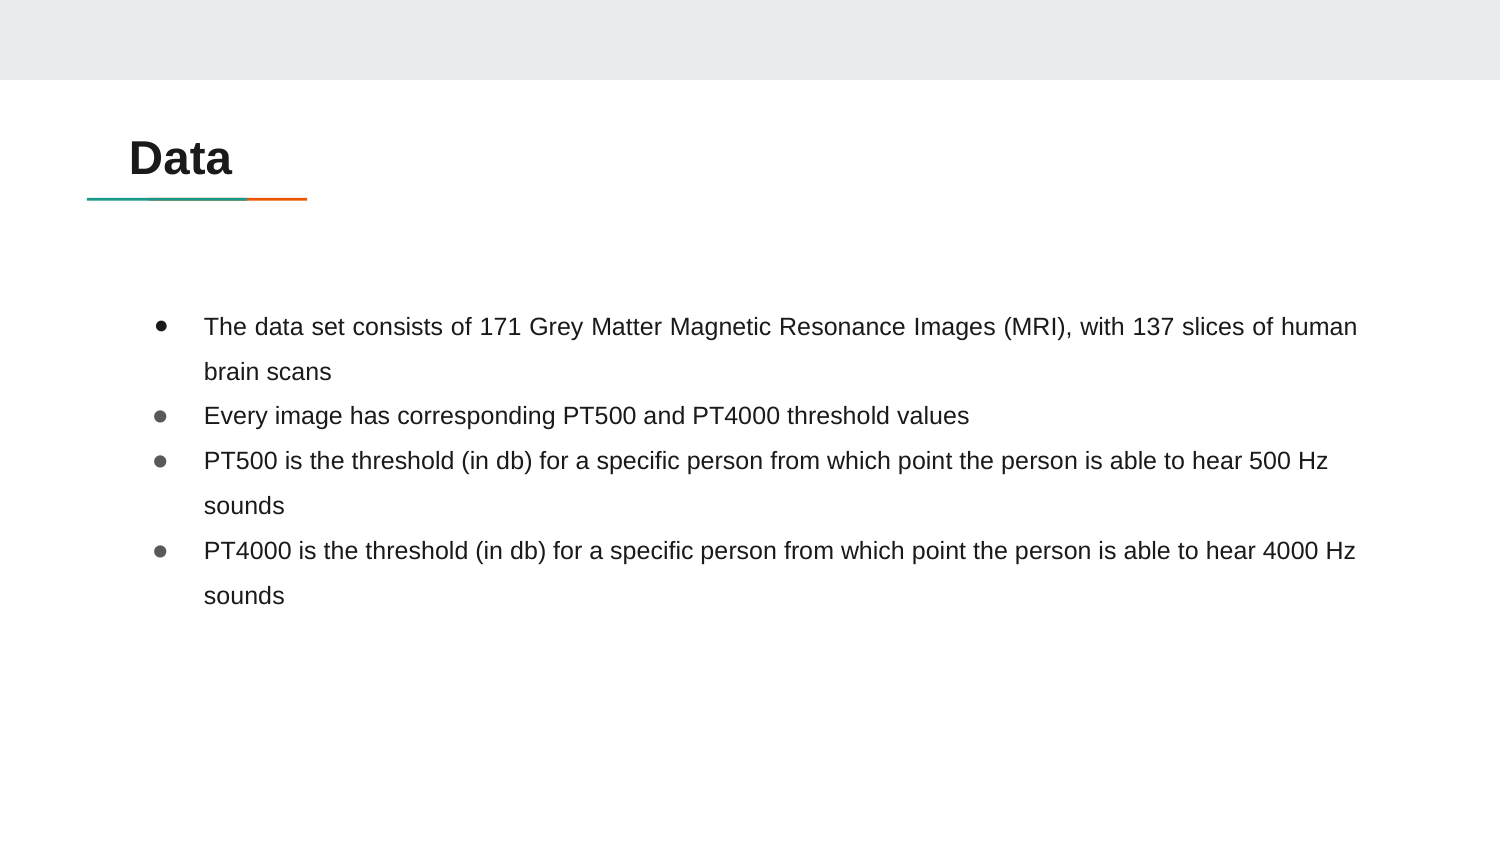

# Data
The data set consists of 171 Grey Matter Magnetic Resonance Images (MRI), with 137 slices of human brain scans
Every image has corresponding PT500 and PT4000 threshold values
PT500 is the threshold (in db) for a specific person from which point the person is able to hear 500 Hz sounds
PT4000 is the threshold (in db) for a specific person from which point the person is able to hear 4000 Hz sounds